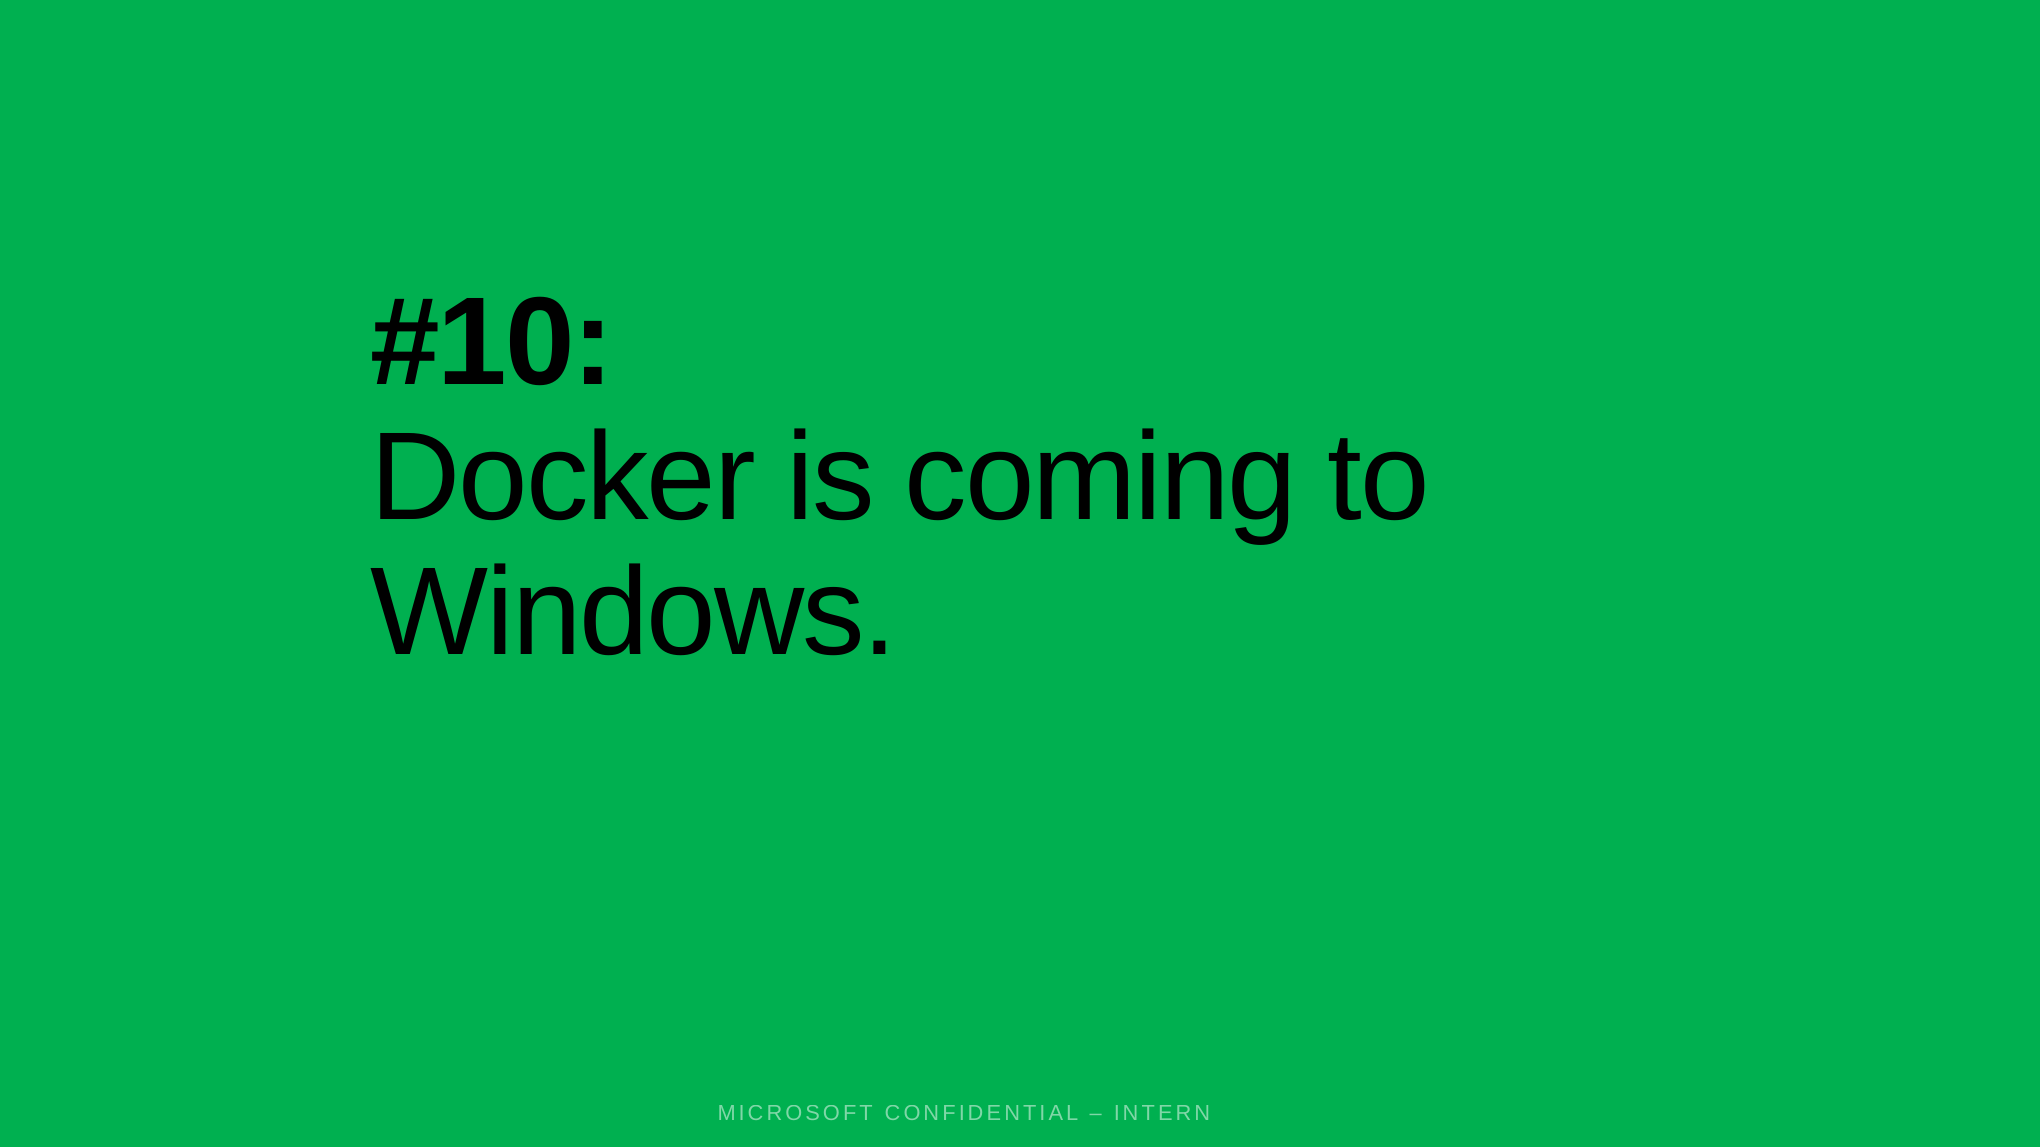

# #10: Docker is coming to Windows.